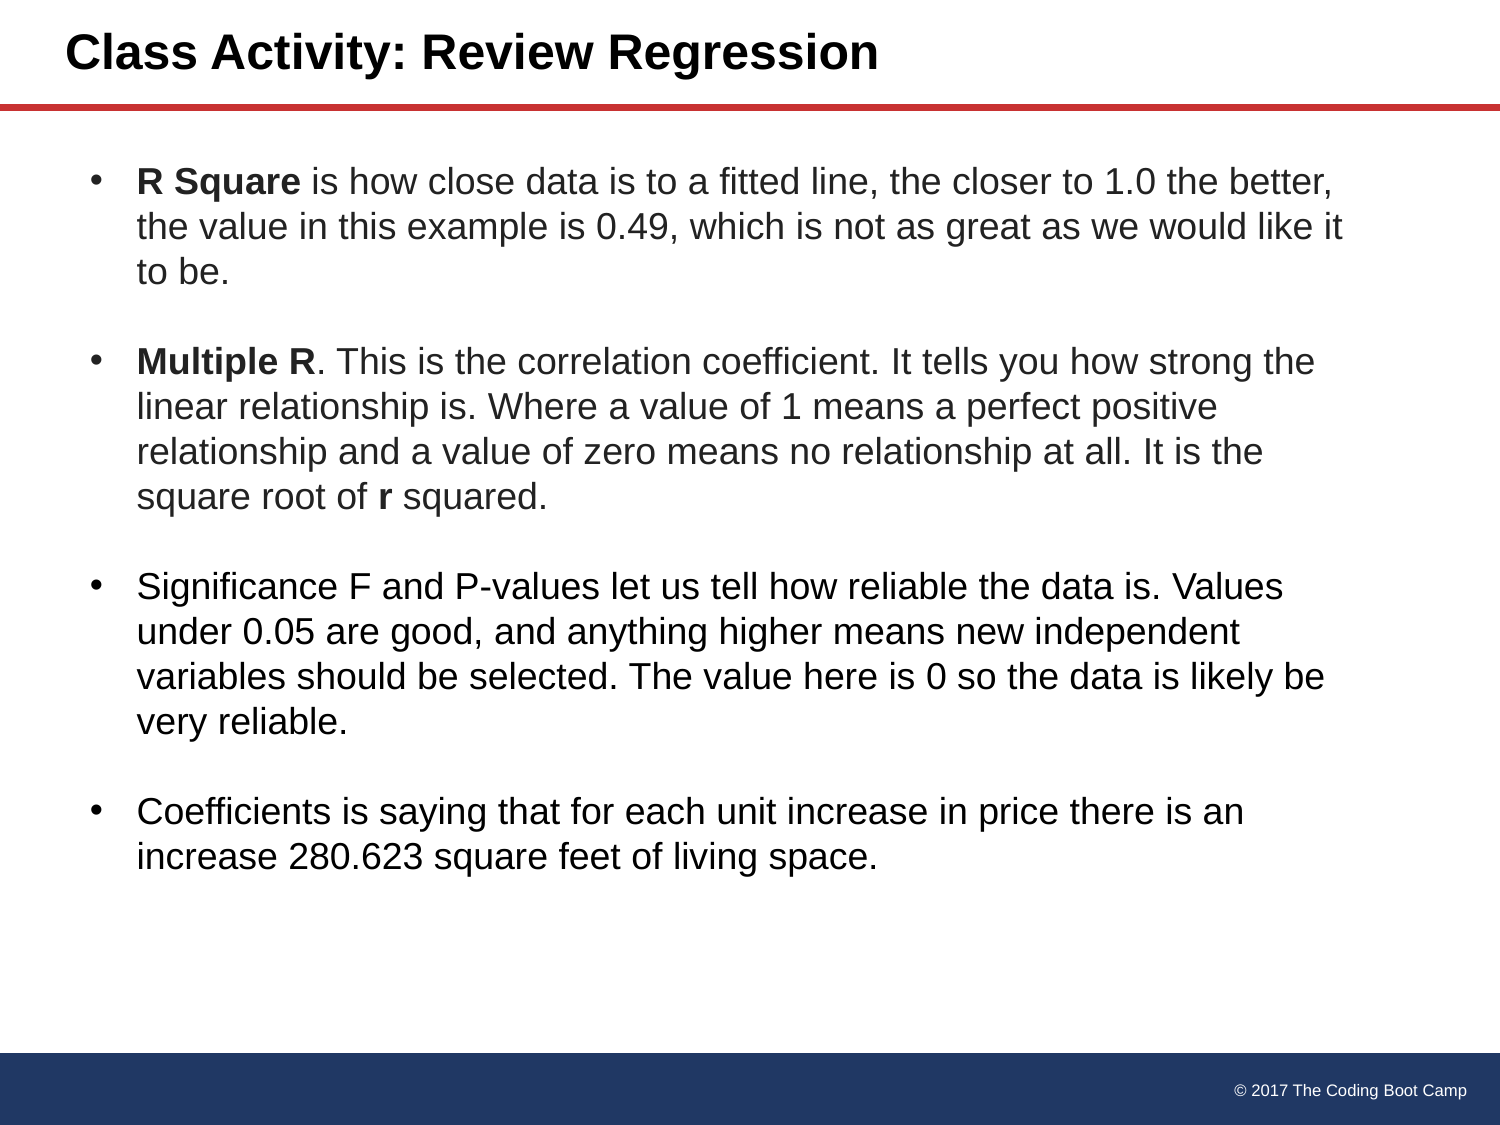

# Class Activity: Review Regression
R Square is how close data is to a fitted line, the closer to 1.0 the better, the value in this example is 0.49, which is not as great as we would like it to be.

Multiple R. This is the correlation coefficient. It tells you how strong the linear relationship is. Where a value of 1 means a perfect positive relationship and a value of zero means no relationship at all. It is the square root of r squared.

Significance F and P-values let us tell how reliable the data is. Values under 0.05 are good, and anything higher means new independent variables should be selected. The value here is 0 so the data is likely be very reliable.

Coefficients is saying that for each unit increase in price there is an increase 280.623 square feet of living space.